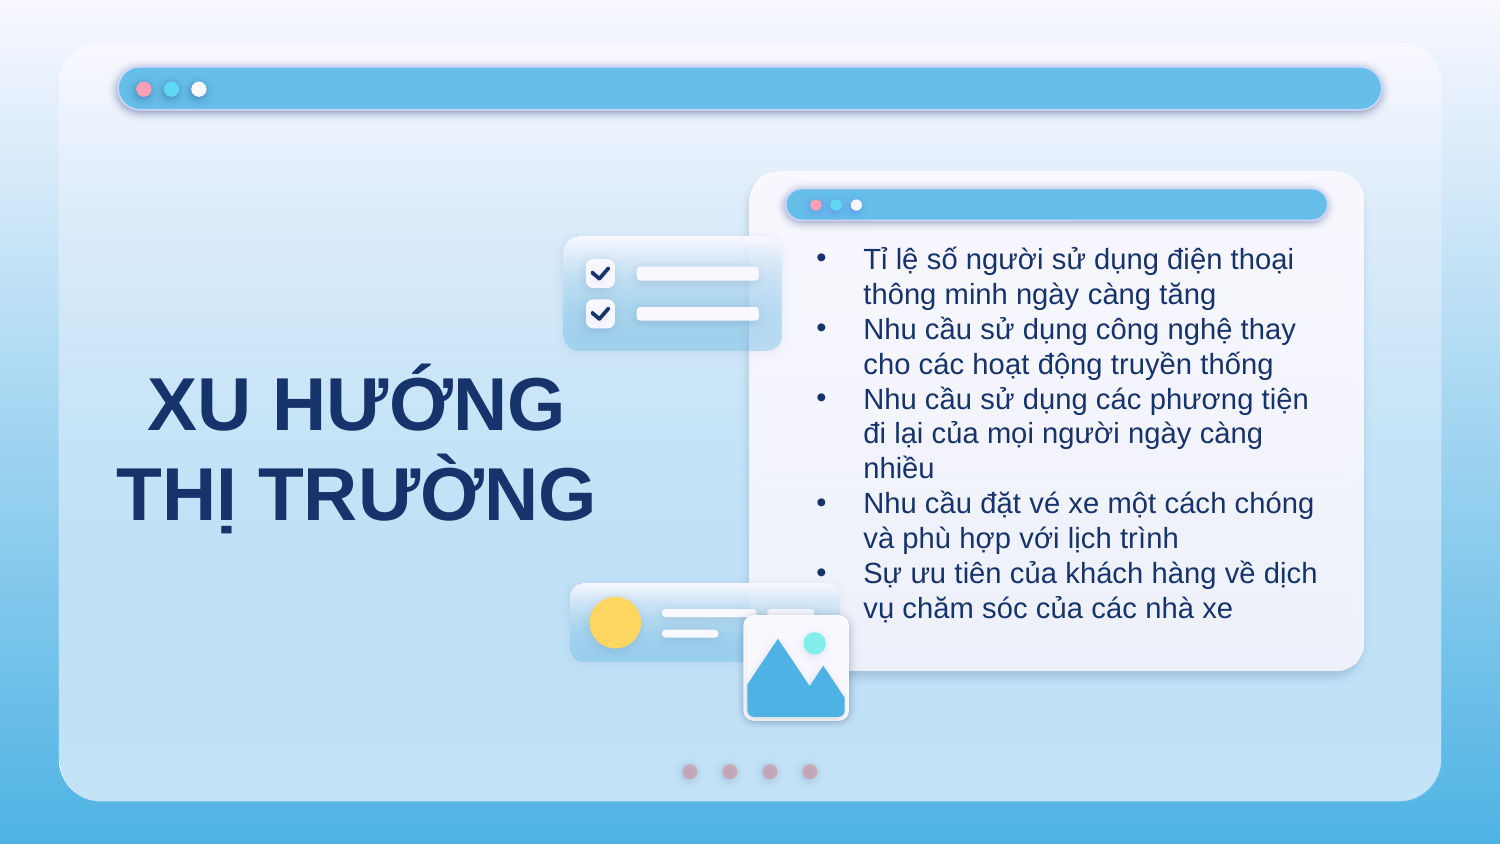

Tỉ lệ số người sử dụng điện thoại thông minh ngày càng tăng
Nhu cầu sử dụng công nghệ thay cho các hoạt động truyền thống
Nhu cầu sử dụng các phương tiện đi lại của mọi người ngày càng nhiều
Nhu cầu đặt vé xe một cách chóng và phù hợp với lịch trình
Sự ưu tiên của khách hàng về dịch vụ chăm sóc của các nhà xe

# XU HƯỚNG THỊ TRƯỜNG